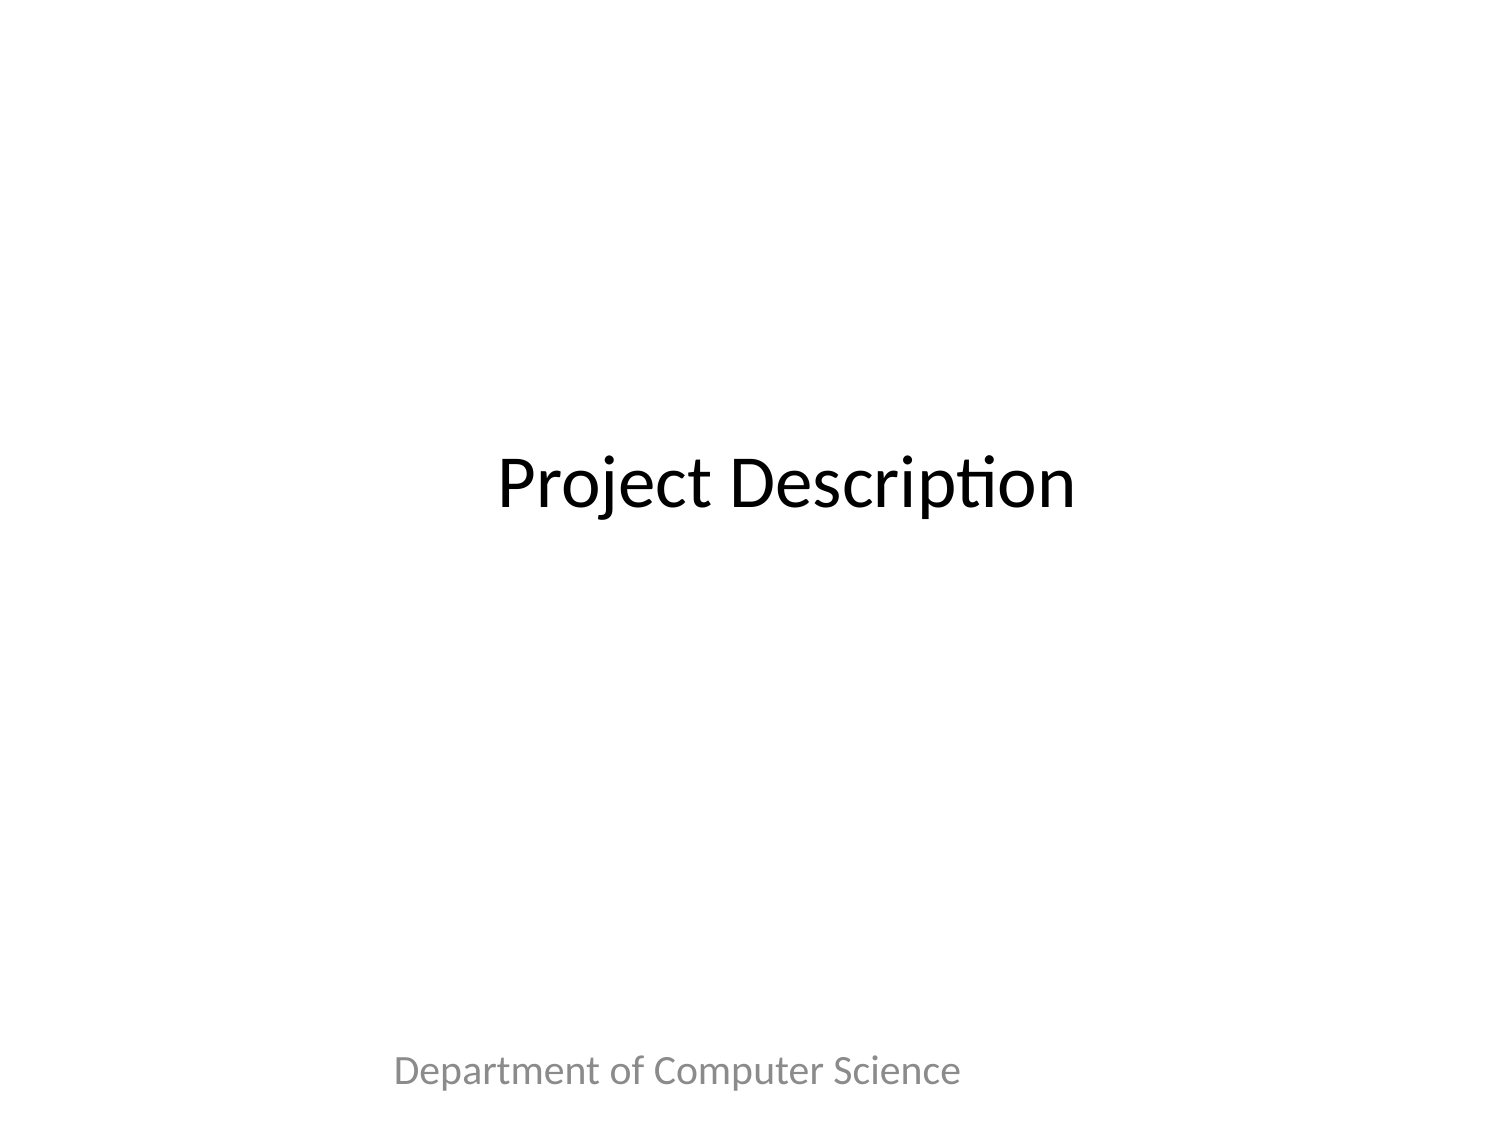

Project Description
Department of Computer Science
4